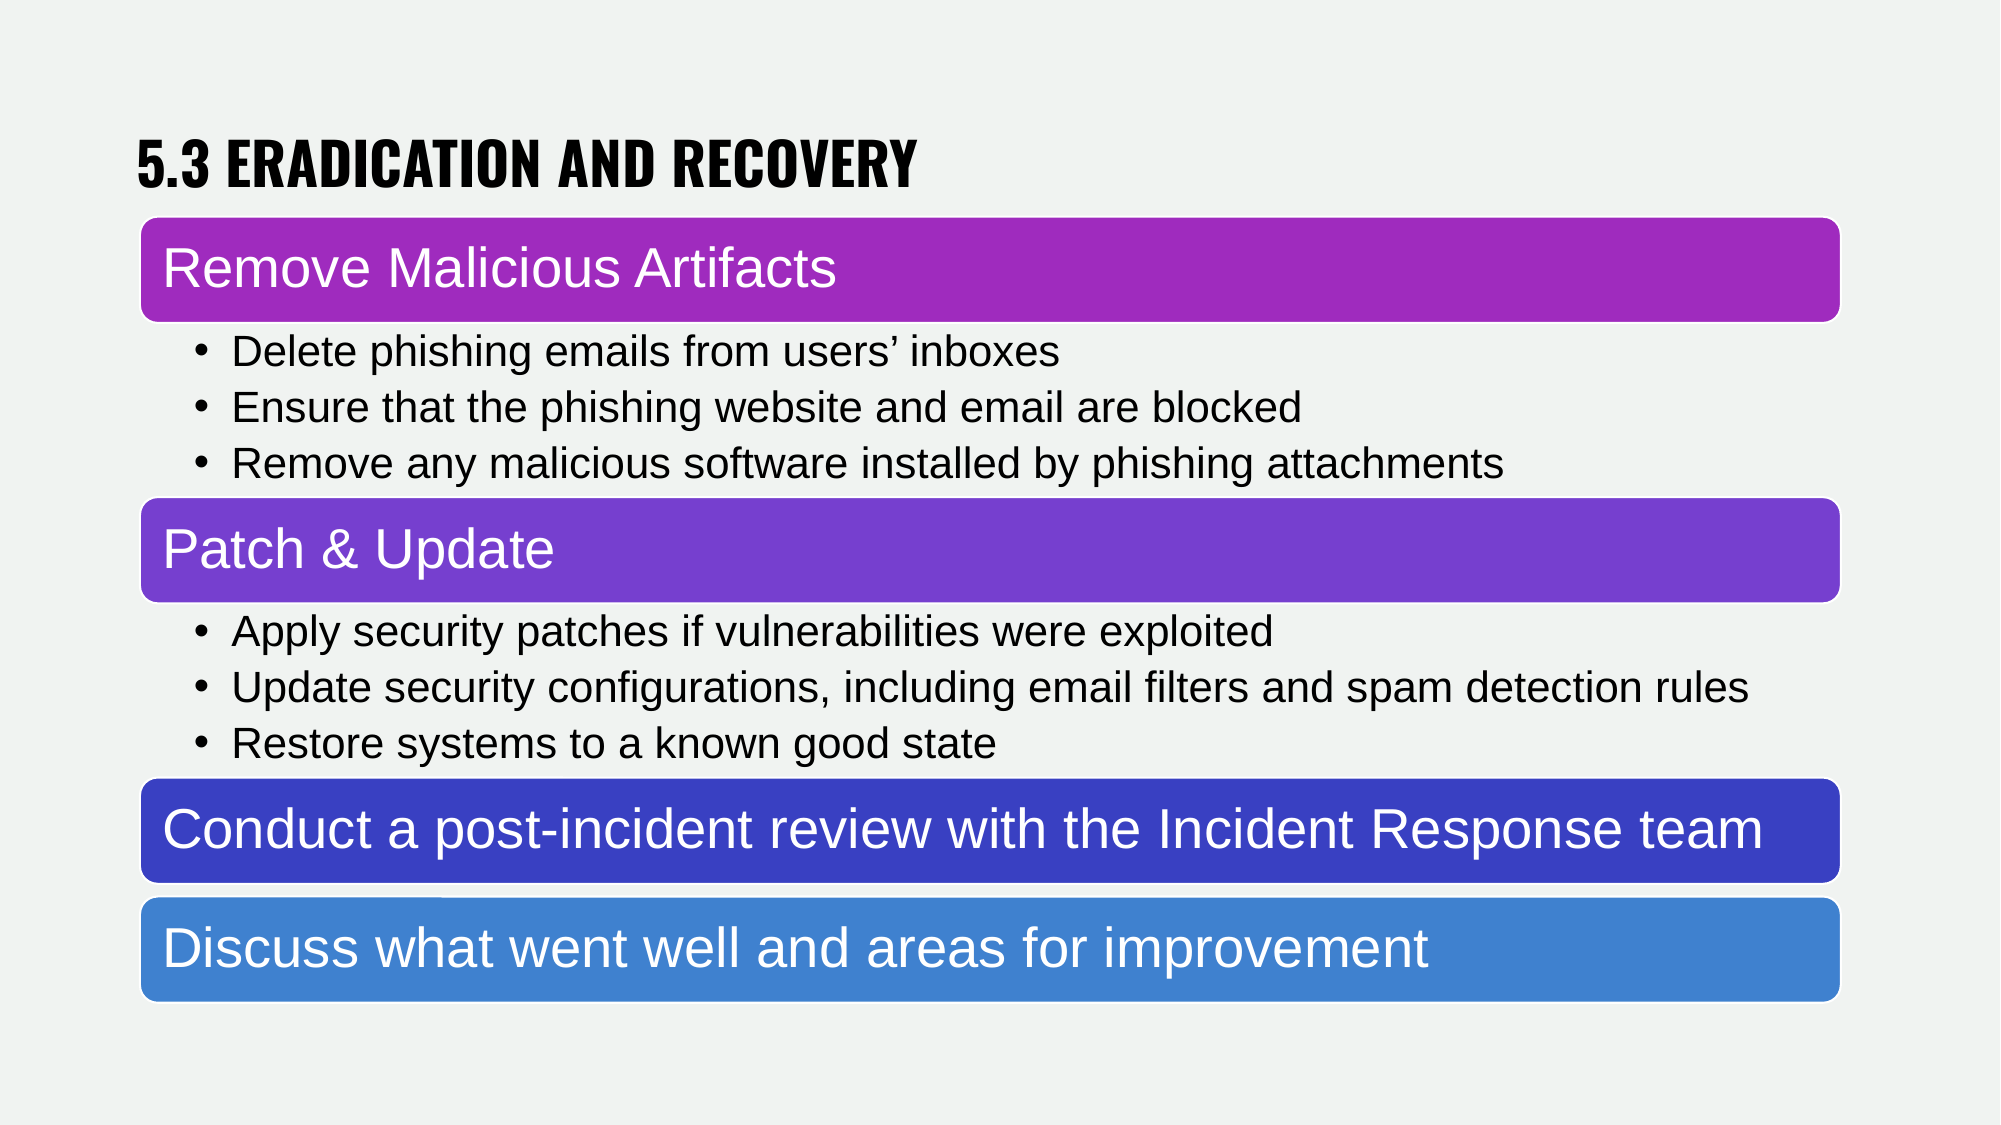

5.3 ERADICATION AND RECOVERY

Remove Malicious Artifacts

Delete phishing emails from users’ inboxes
Ensure that the phishing website and email are blocked
Remove any malicious software installed by phishing attachments

Patch & Update

Apply security patches if vulnerabilities were exploited
Update security configurations, including email filters and spam detection rules
Restore systems to a known good state

Conduct a post-incident review with the Incident Response team

Discuss what went well and areas for improvement